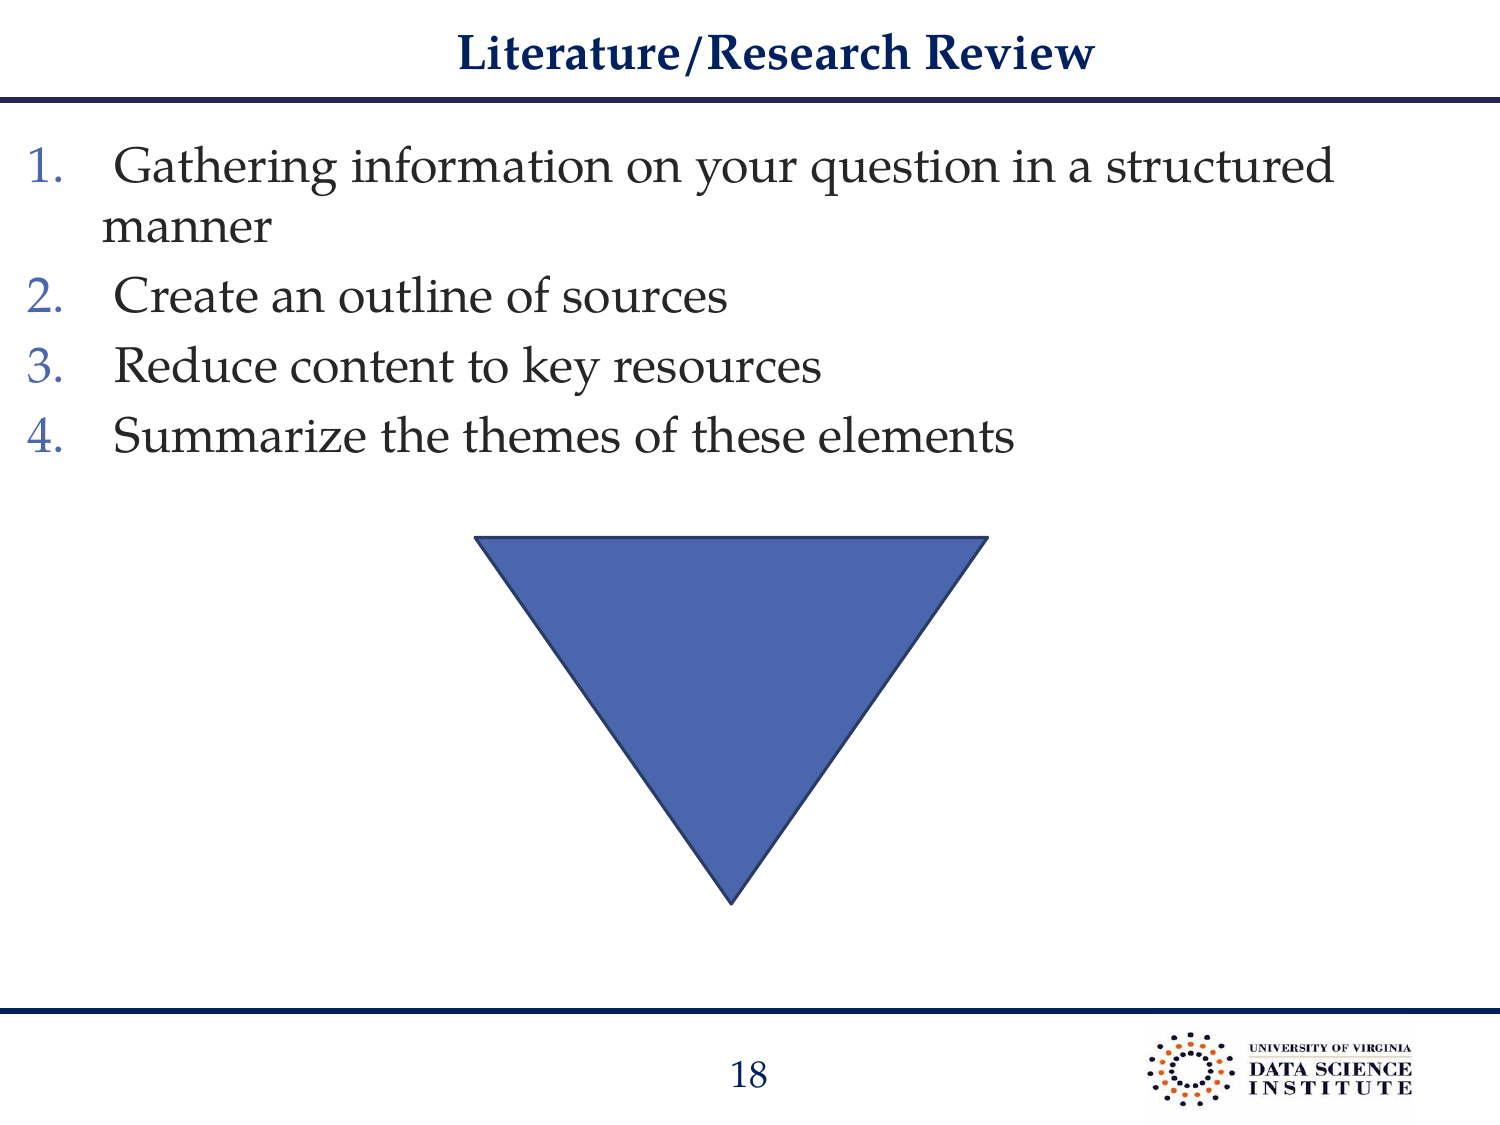

Literature/Research Review
 Gathering information on your question in a structured manner
 Create an outline of sources
 Reduce content to key resources
 Summarize the themes of these elements